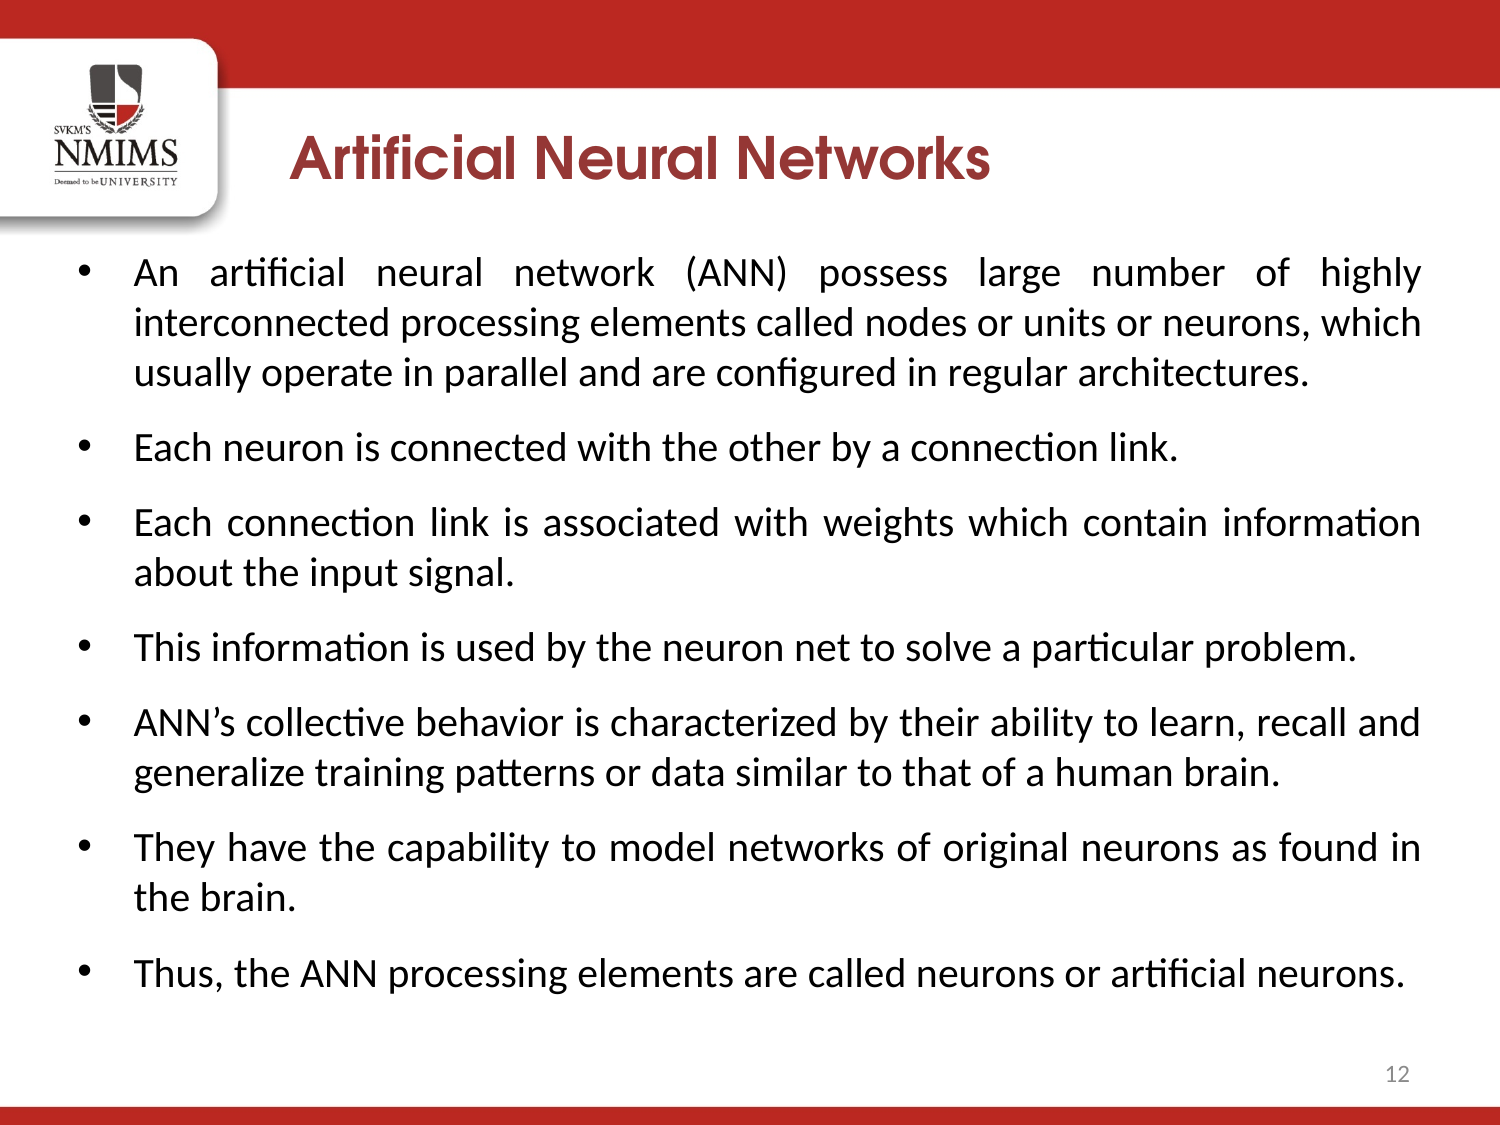

Artificial Neural Networks
An artificial neural network (ANN) possess large number of highly interconnected processing elements called nodes or units or neurons, which usually operate in parallel and are configured in regular architectures.
Each neuron is connected with the other by a connection link.
Each connection link is associated with weights which contain information about the input signal.
This information is used by the neuron net to solve a particular problem.
ANN’s collective behavior is characterized by their ability to learn, recall and generalize training patterns or data similar to that of a human brain.
They have the capability to model networks of original neurons as found in the brain.
Thus, the ANN processing elements are called neurons or artificial neurons.
12